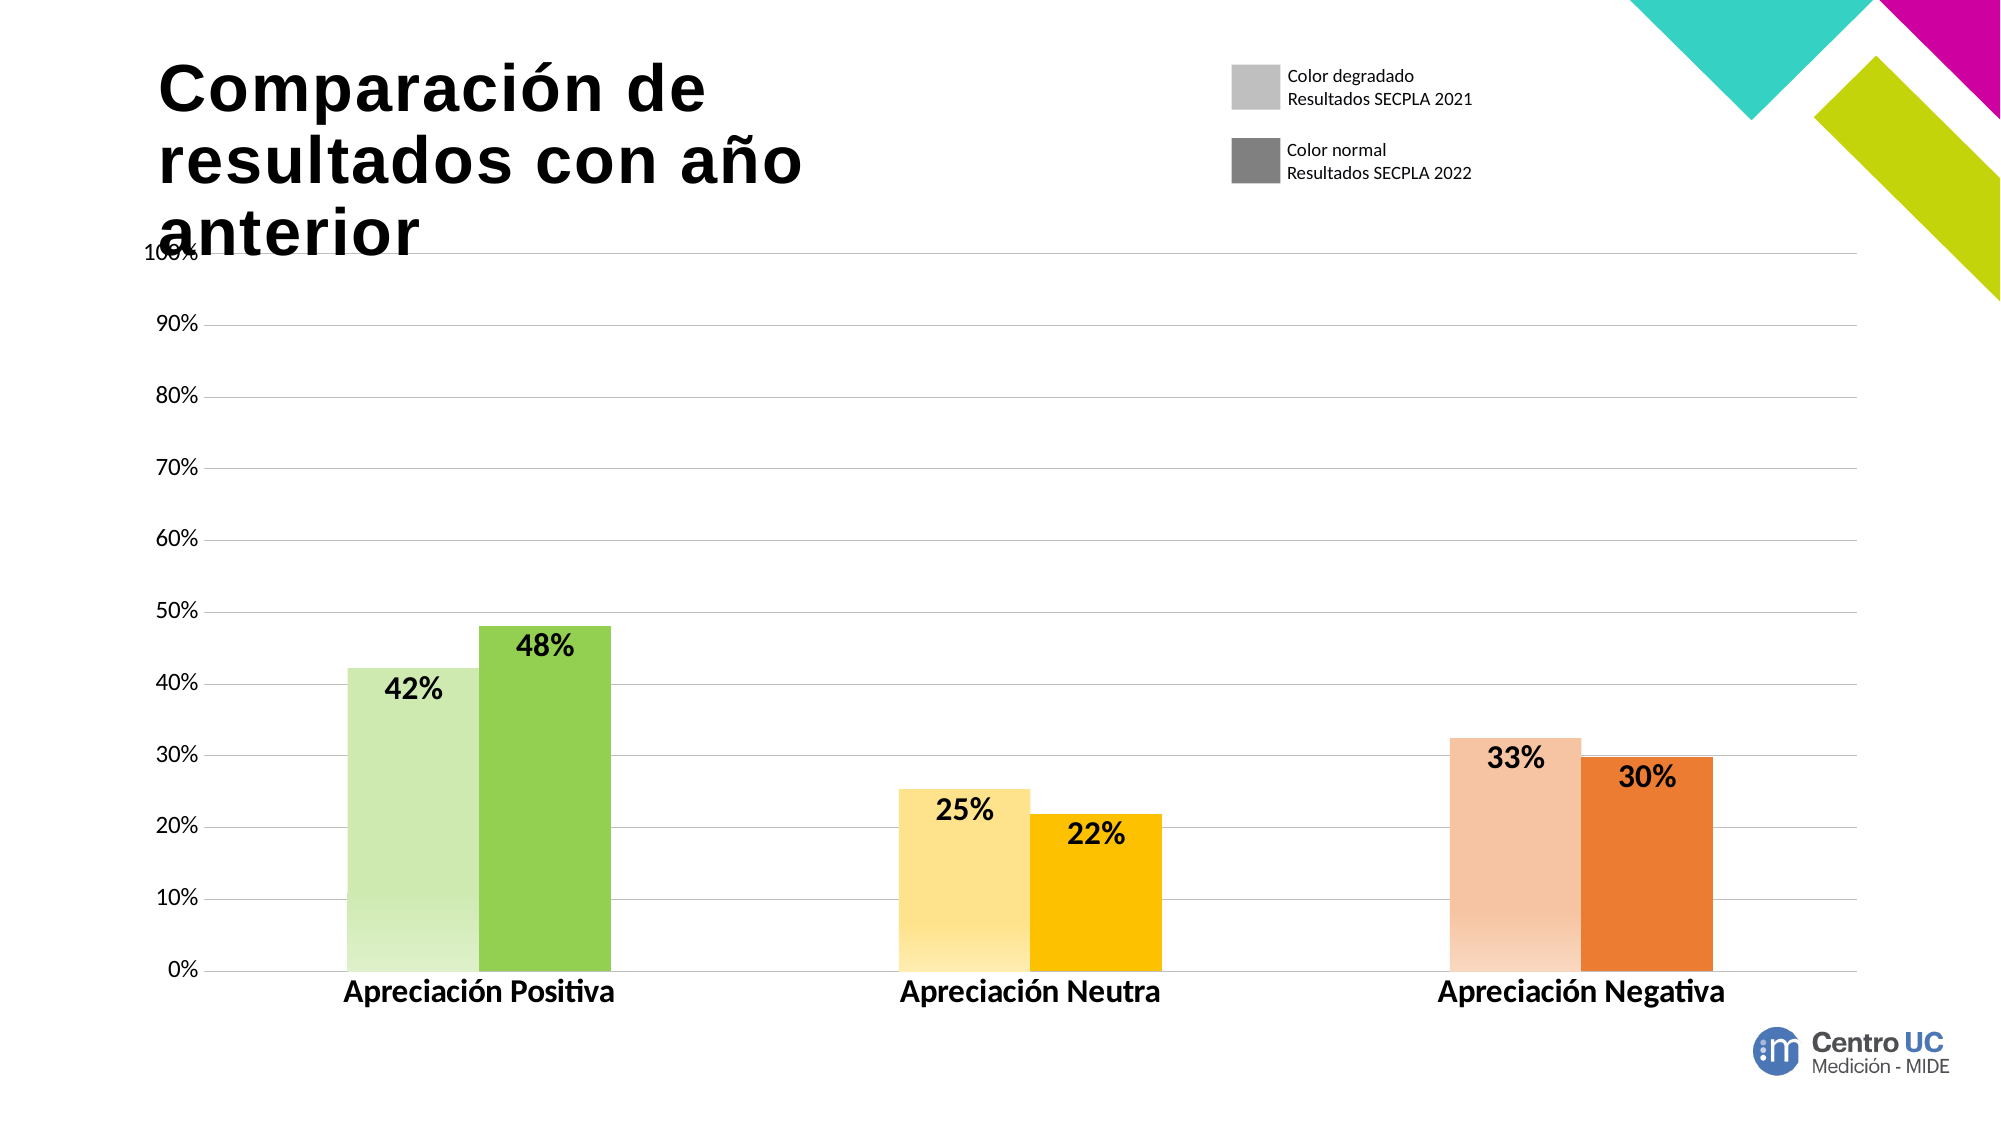

# Comparación de resultados con año anterior
Color degradado
Resultados SECPLA 2021

Color normal
Resultados SECPLA 2022

### Chart

| Category | Área | Resultados 2021 |
|---|---|---|
| Apreciación Positiva | 0.4220394736842105 | 0.4814422057264051 |
| Apreciación Neutra | 0.25296052631578947 | 0.21951219512195122 |
| Apreciación Negativa | 0.325 | 0.2990455991516437 |